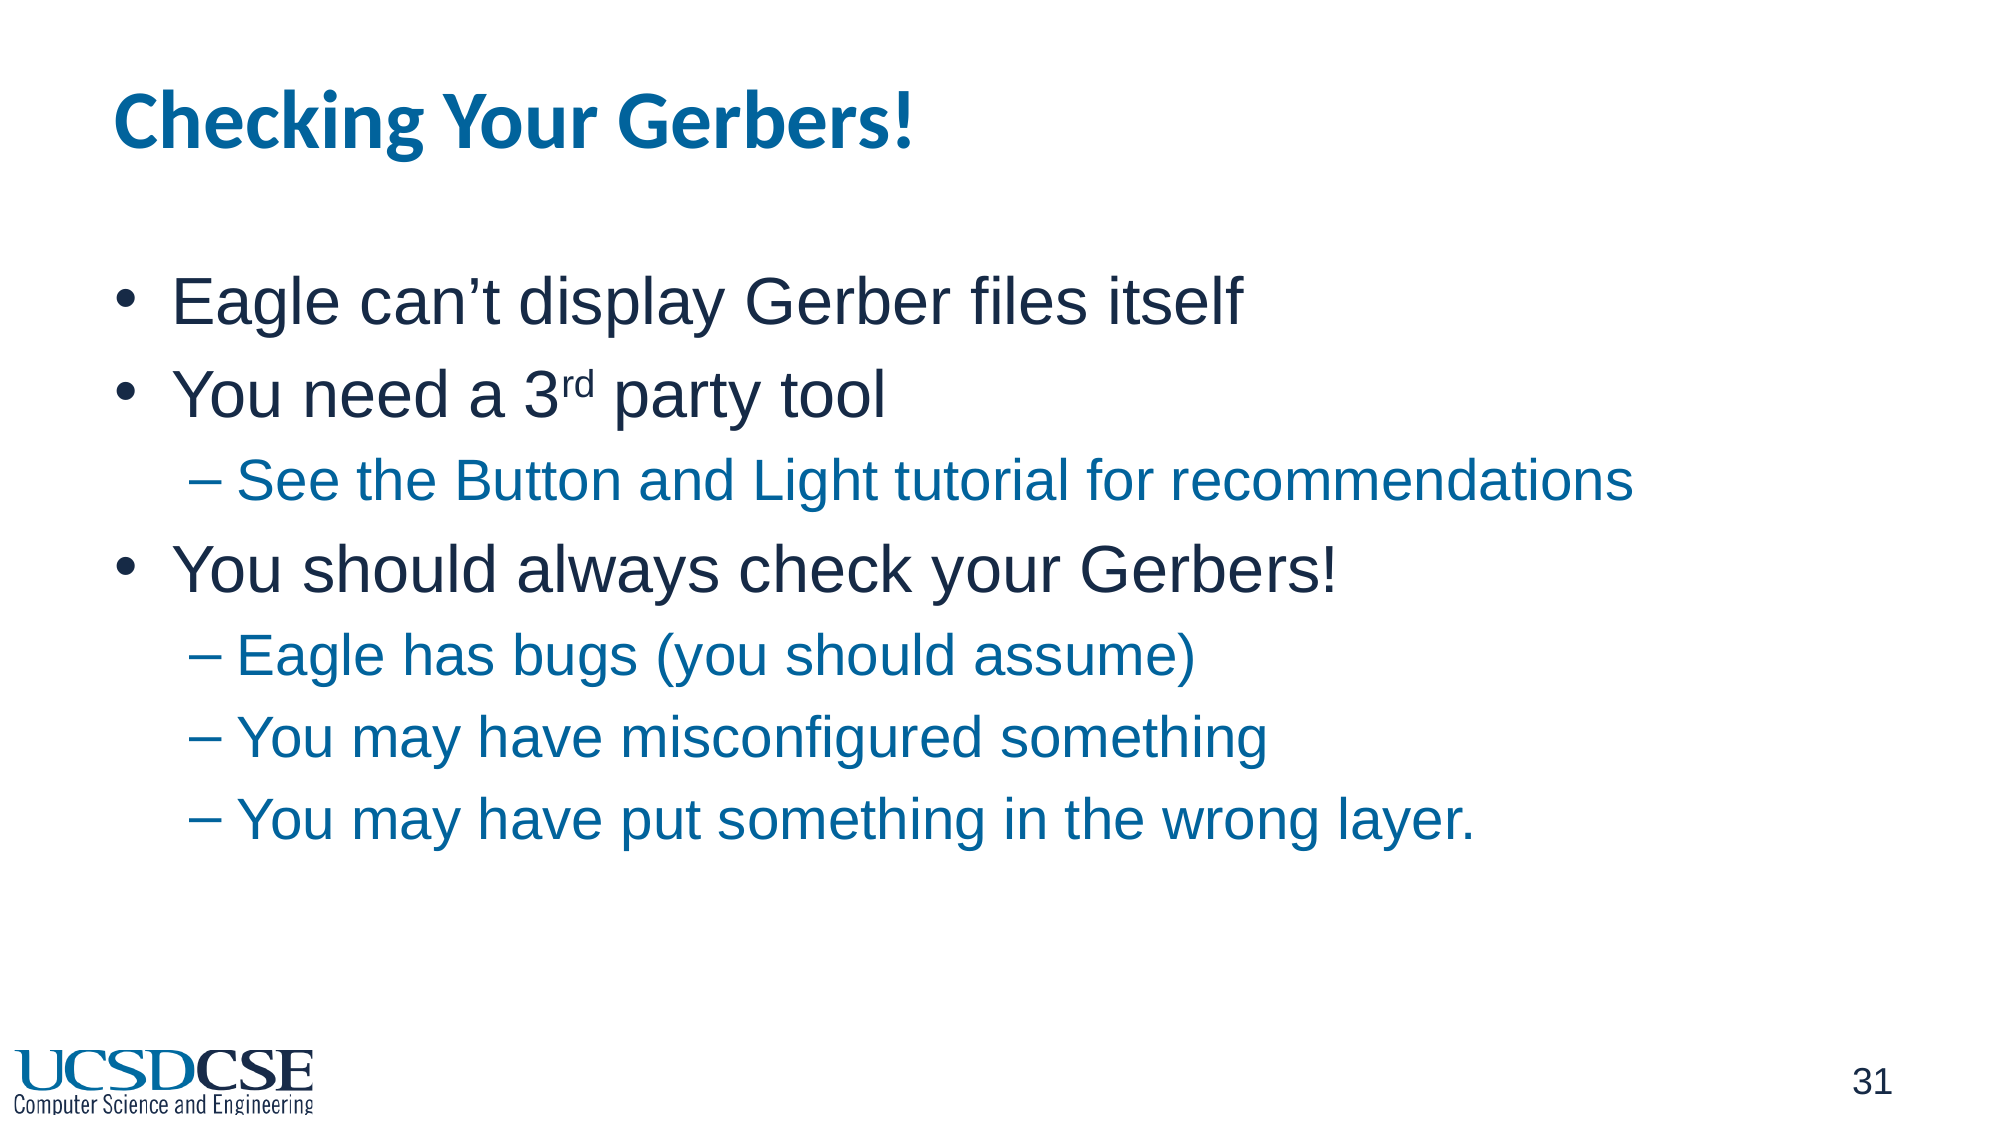

# Checking Your Gerbers!
Eagle can’t display Gerber files itself
You need a 3rd party tool
See the Button and Light tutorial for recommendations
You should always check your Gerbers!
Eagle has bugs (you should assume)
You may have misconfigured something
You may have put something in the wrong layer.